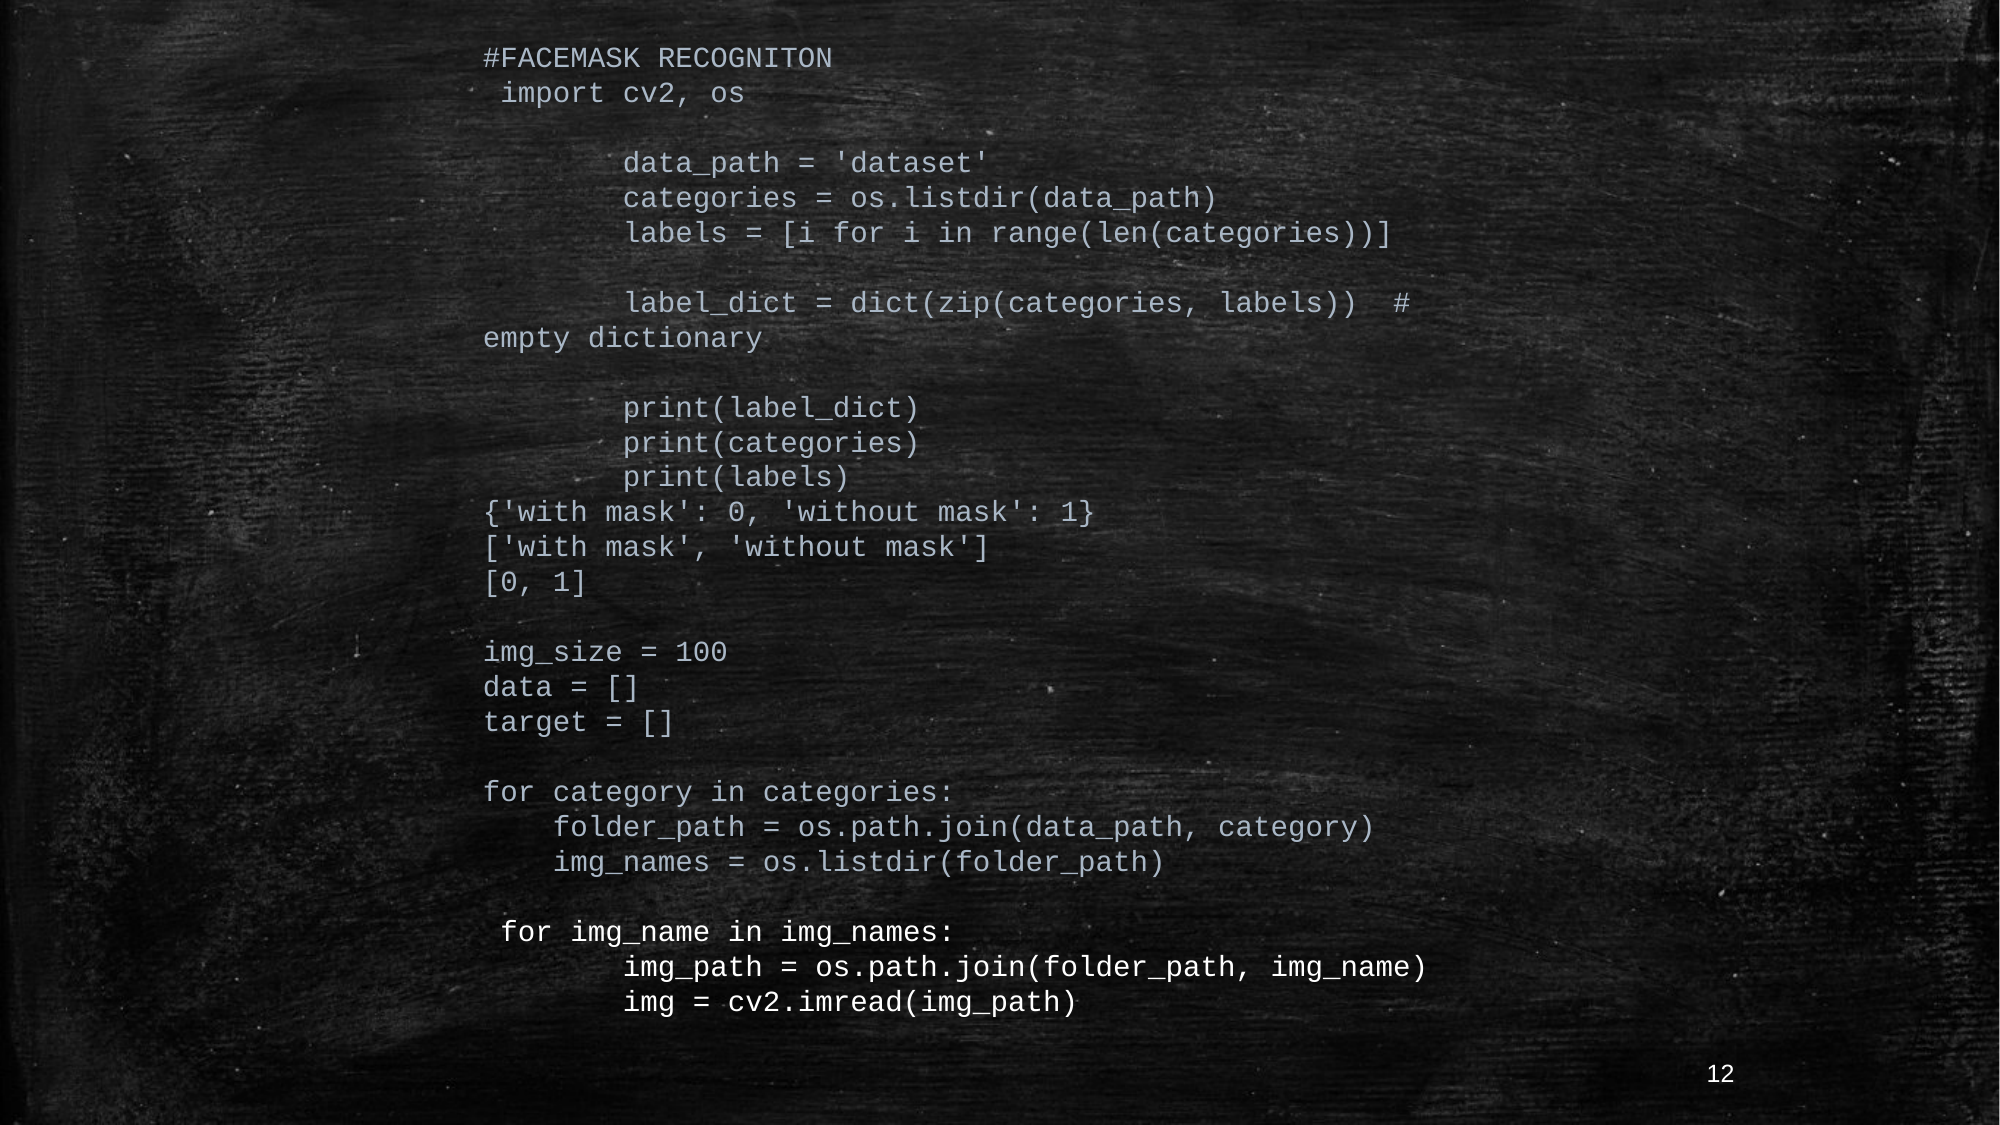

#FACEMASK RECOGNITON
 import cv2, os
        data_path = 'dataset'
        categories = os.listdir(data_path)
        labels = [i for i in range(len(categories))]
        label_dict = dict(zip(categories, labels))  # empty dictionary
        print(label_dict)
        print(categories)
        print(labels)
{'with mask': 0, 'without mask': 1}
['with mask', 'without mask']
[0, 1]
img_size = 100
data = []
target = []
for category in categories:
    folder_path = os.path.join(data_path, category)
    img_names = os.listdir(folder_path)

 for img_name in img_names:
        img_path = os.path.join(folder_path, img_name)
        img = cv2.imread(img_path)
12